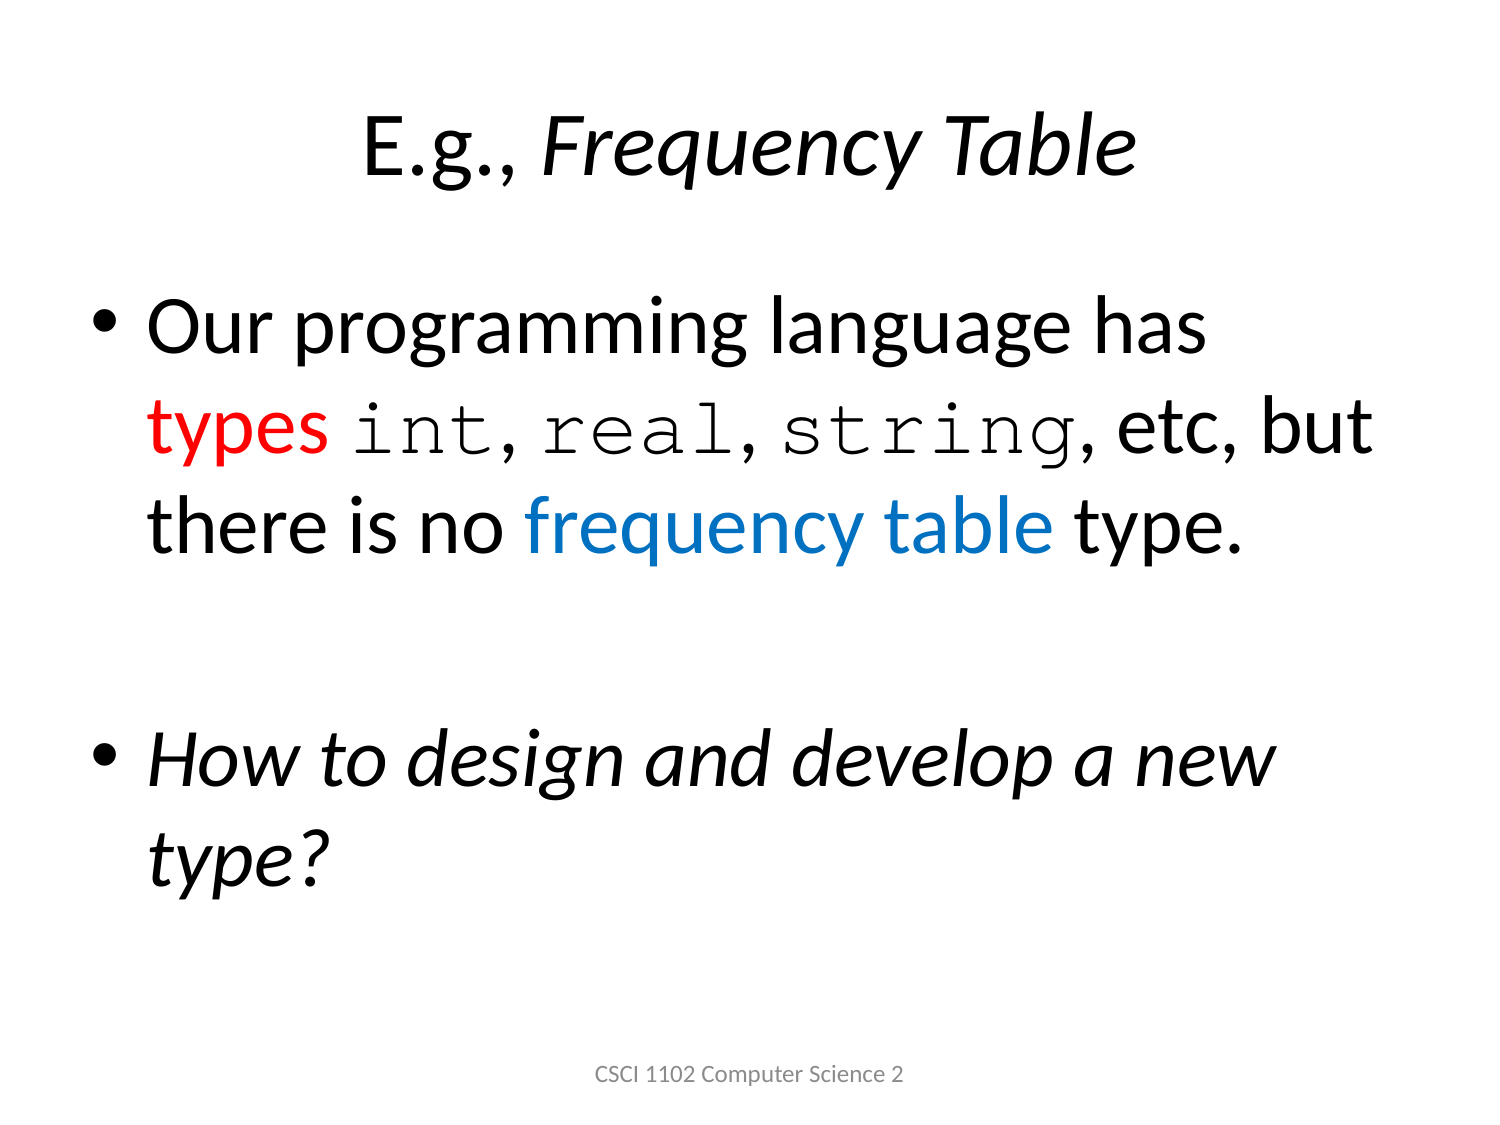

# E.g., Frequency Table
Our programming language has types int, real, string, etc, but there is no frequency table type.

How to design and develop a new type?
CSCI 1102 Computer Science 2